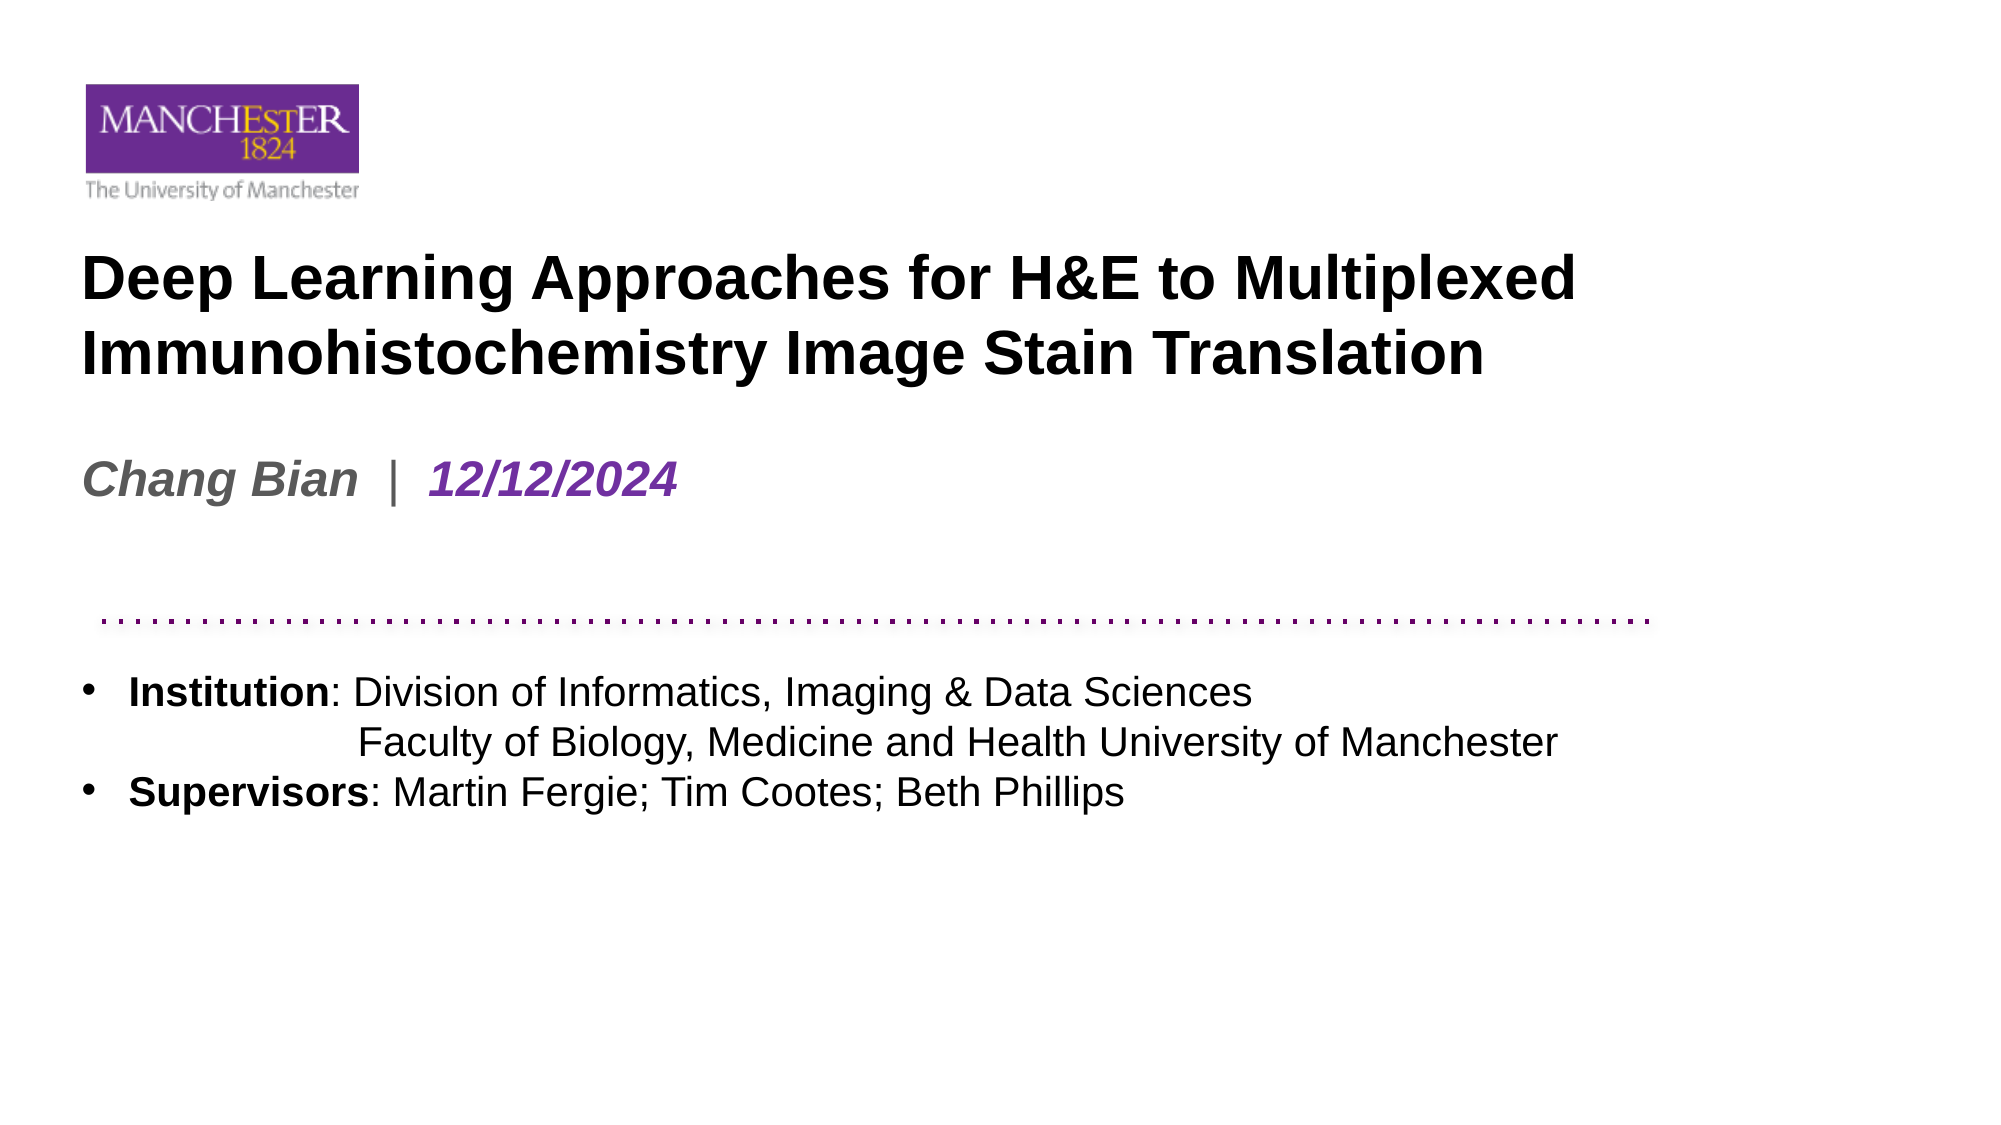

Deep Learning Approaches for H&E to Multiplexed Immunohistochemistry Image Stain Translation
Chang Bian  |  12/12/2024
Institution: Division of Informatics, Imaging & Data Sciences
                        Faculty of Biology, Medicine and Health University of Manchester
Supervisors: Martin Fergie; Tim Cootes; Beth Phillips